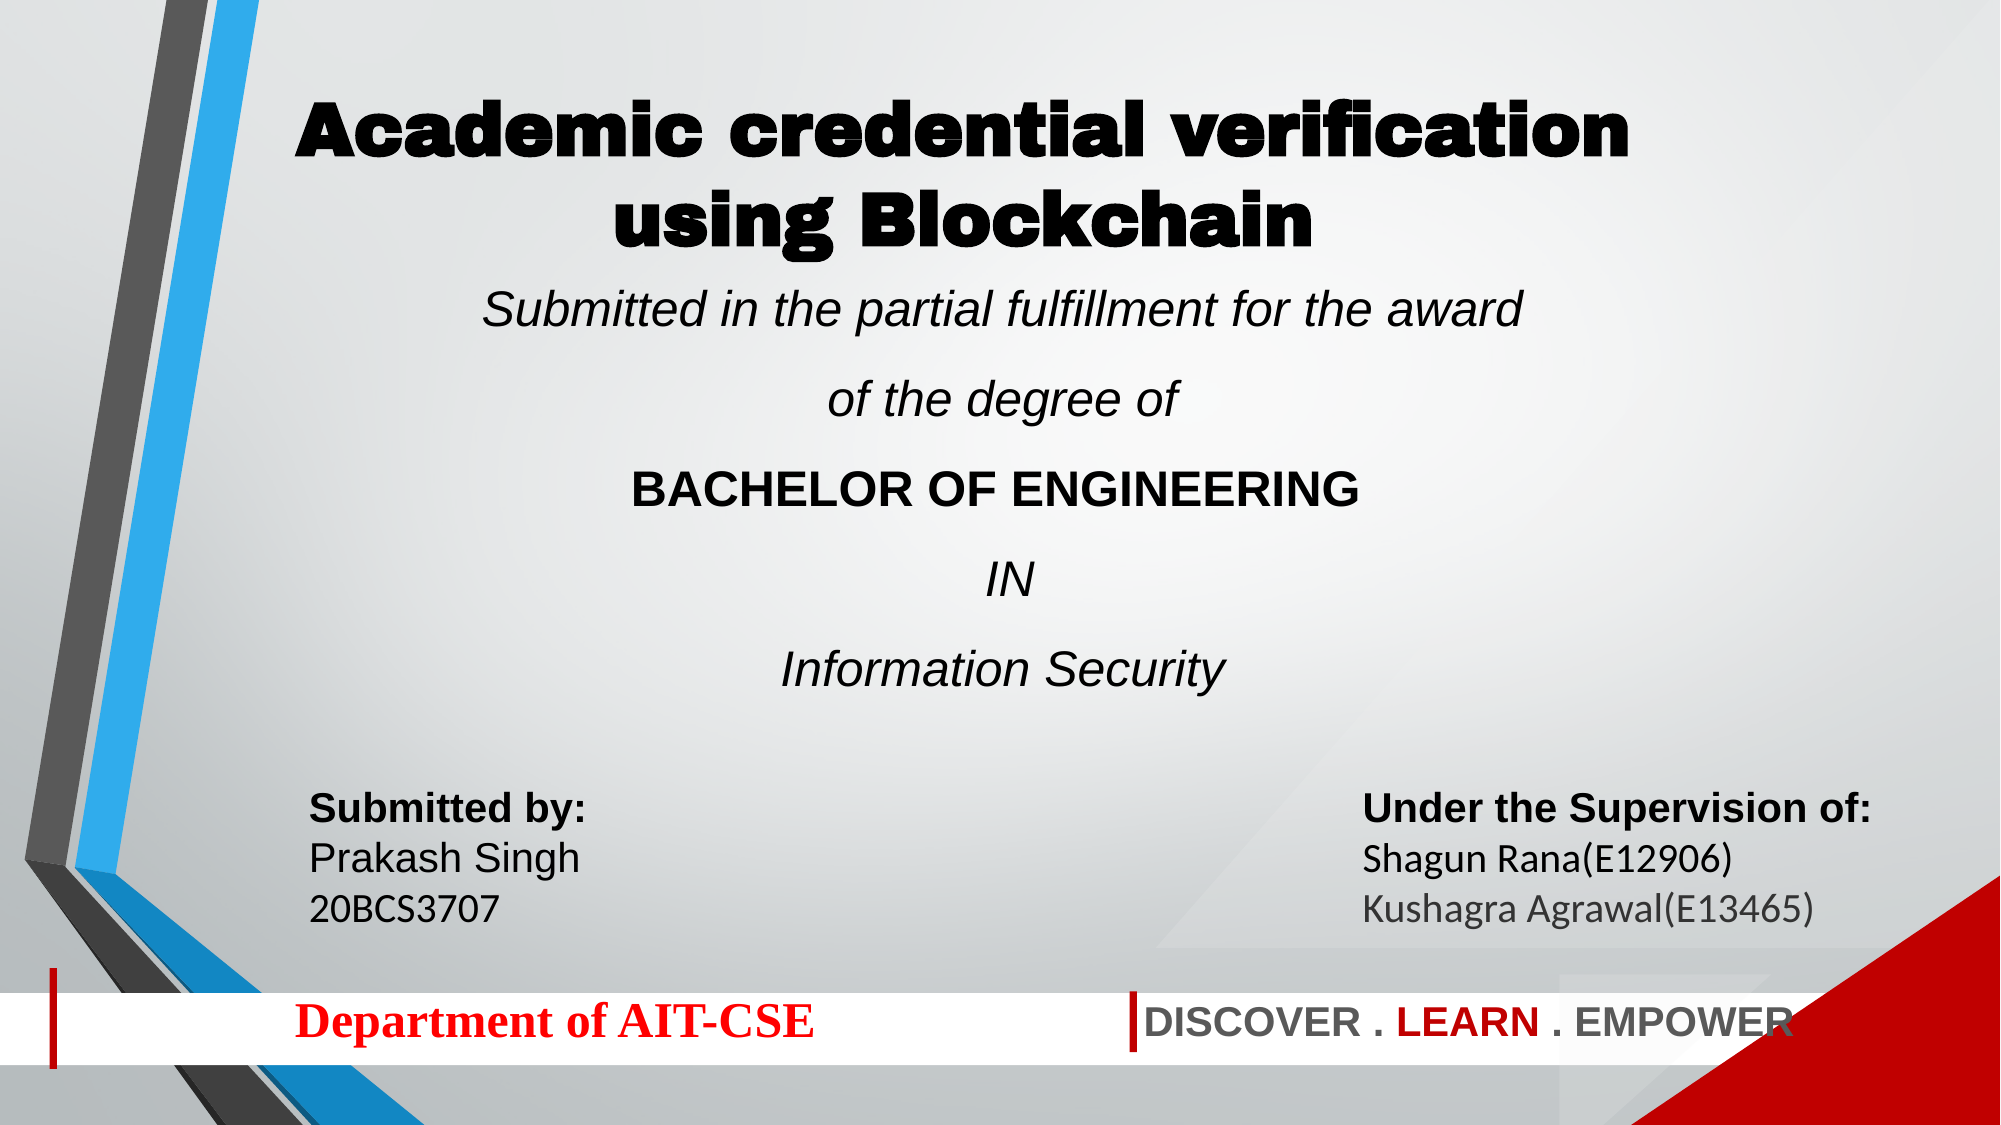

Academic credential verification using Blockchain
Submitted in the partial fulfillment for the award of the degree of
BACHELOR OF ENGINEERING
 IN
Information Security
Under the Supervision of:
Shagun Rana(E12906)
Kushagra Agrawal(E13465)
Submitted by:
Prakash Singh
20BCS3707

1

Department of AIT-CSE
DISCOVER . LEARN . EMPOWER